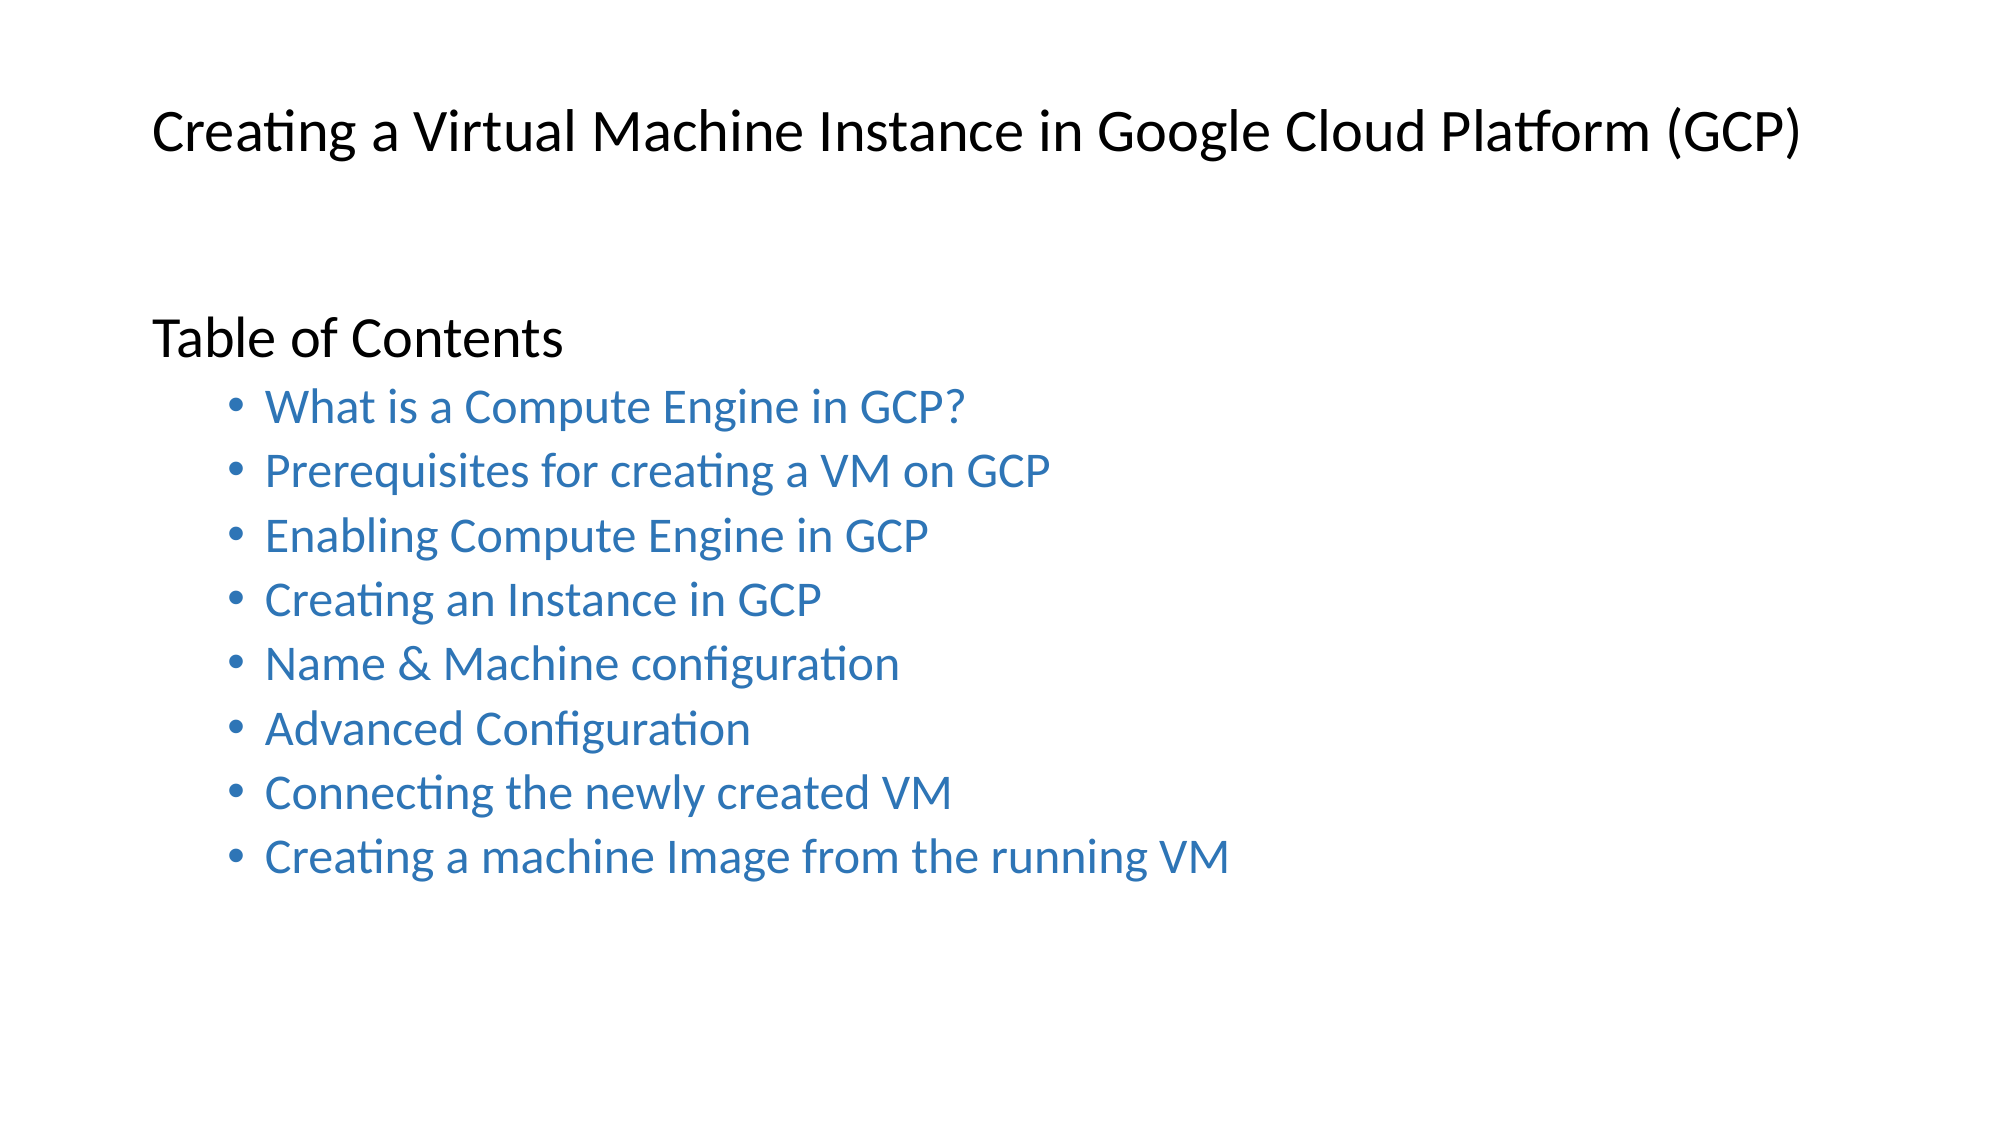

# Creating a Virtual Machine Instance in Google Cloud Platform (GCP)
Table of Contents
What is a Compute Engine in GCP?
Prerequisites for creating a VM on GCP
Enabling Compute Engine in GCP
Creating an Instance in GCP
Name & Machine configuration
Advanced Configuration
Connecting the newly created VM
Creating a machine Image from the running VM